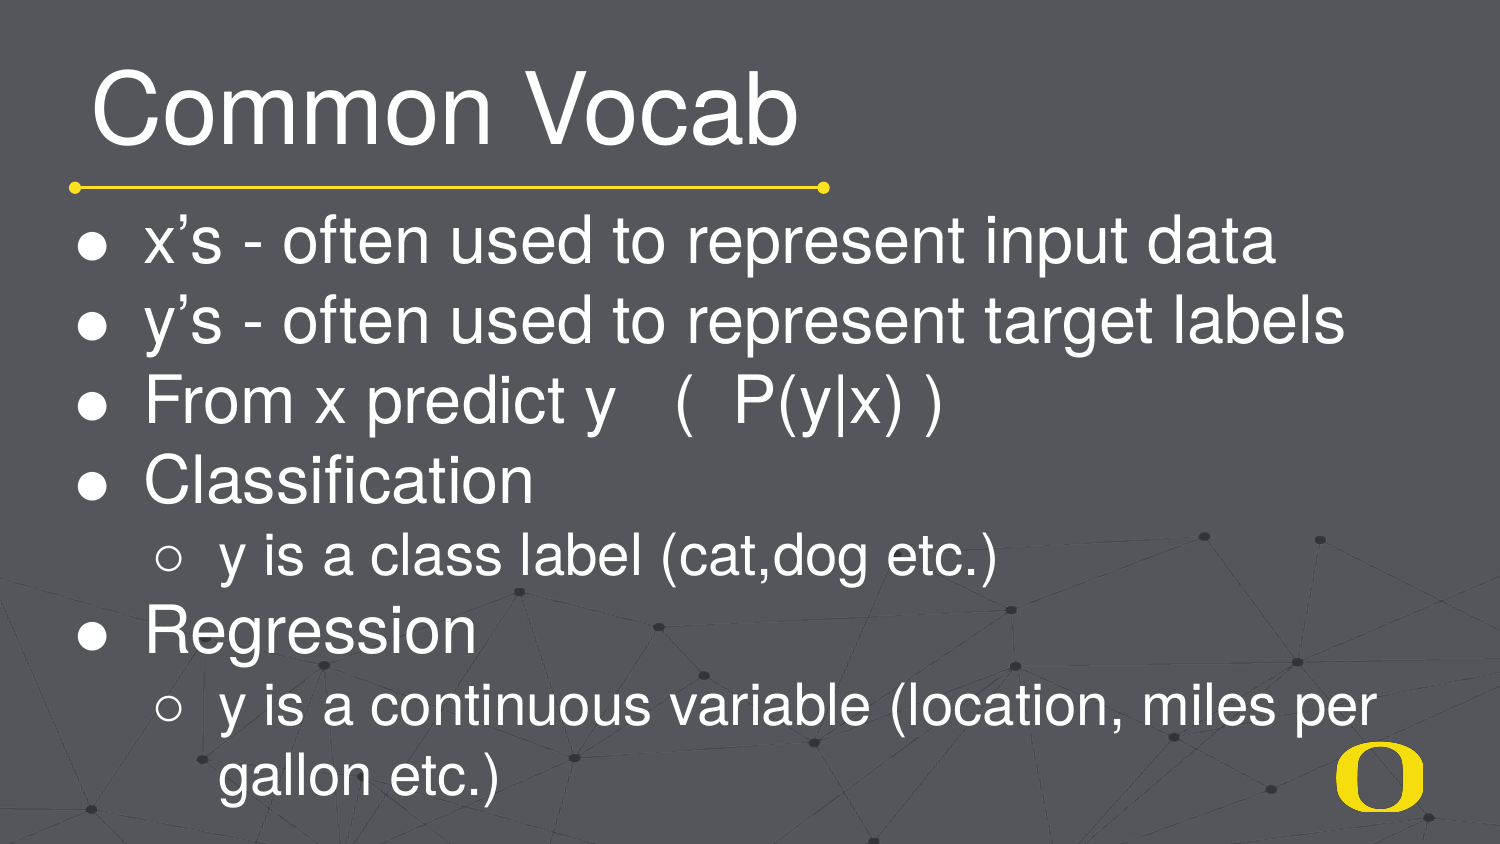

# Common Vocab
x’s - often used to represent input data
y’s - often used to represent target labels
From x predict y   (  P(y|x) )
Classification
y is a class label (cat,dog etc.)
Regression
y is a continuous variable (location, miles per gallon etc.)